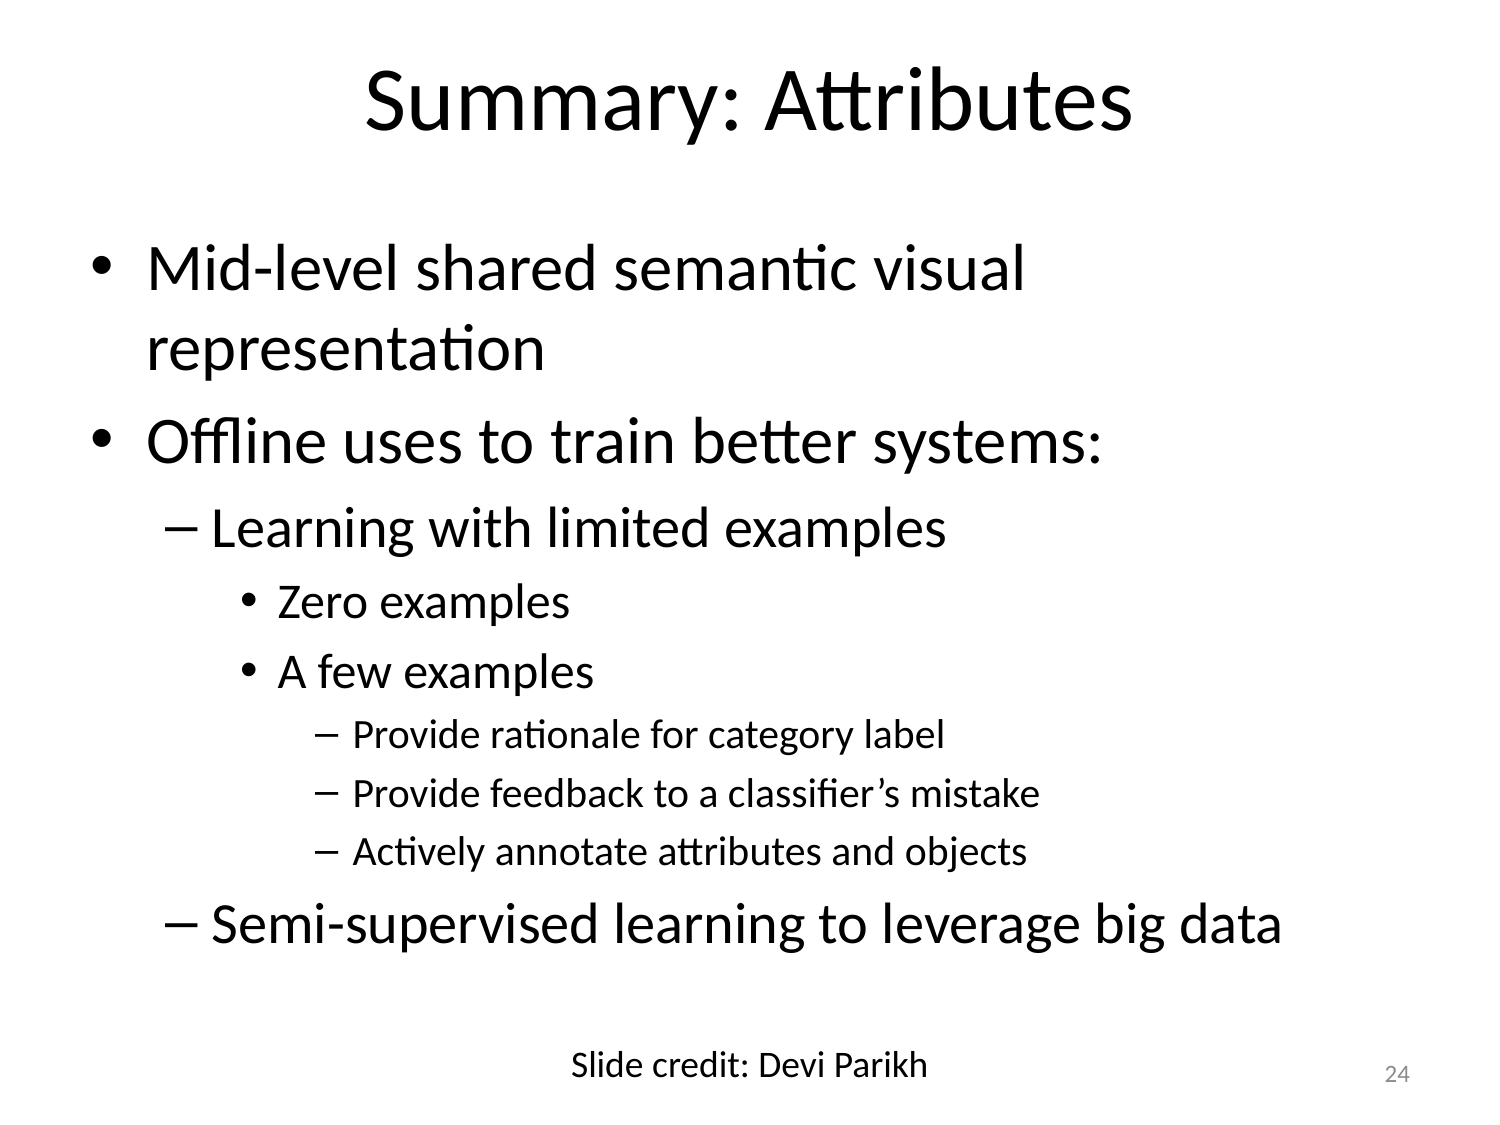

# Summary: Attributes
Mid-level shared semantic visual representation
Offline uses to train better systems:
Learning with limited examples
Zero examples
A few examples
Provide rationale for category label
Provide feedback to a classifier’s mistake
Actively annotate attributes and objects
Semi-supervised learning to leverage big data
Slide credit: Devi Parikh
24